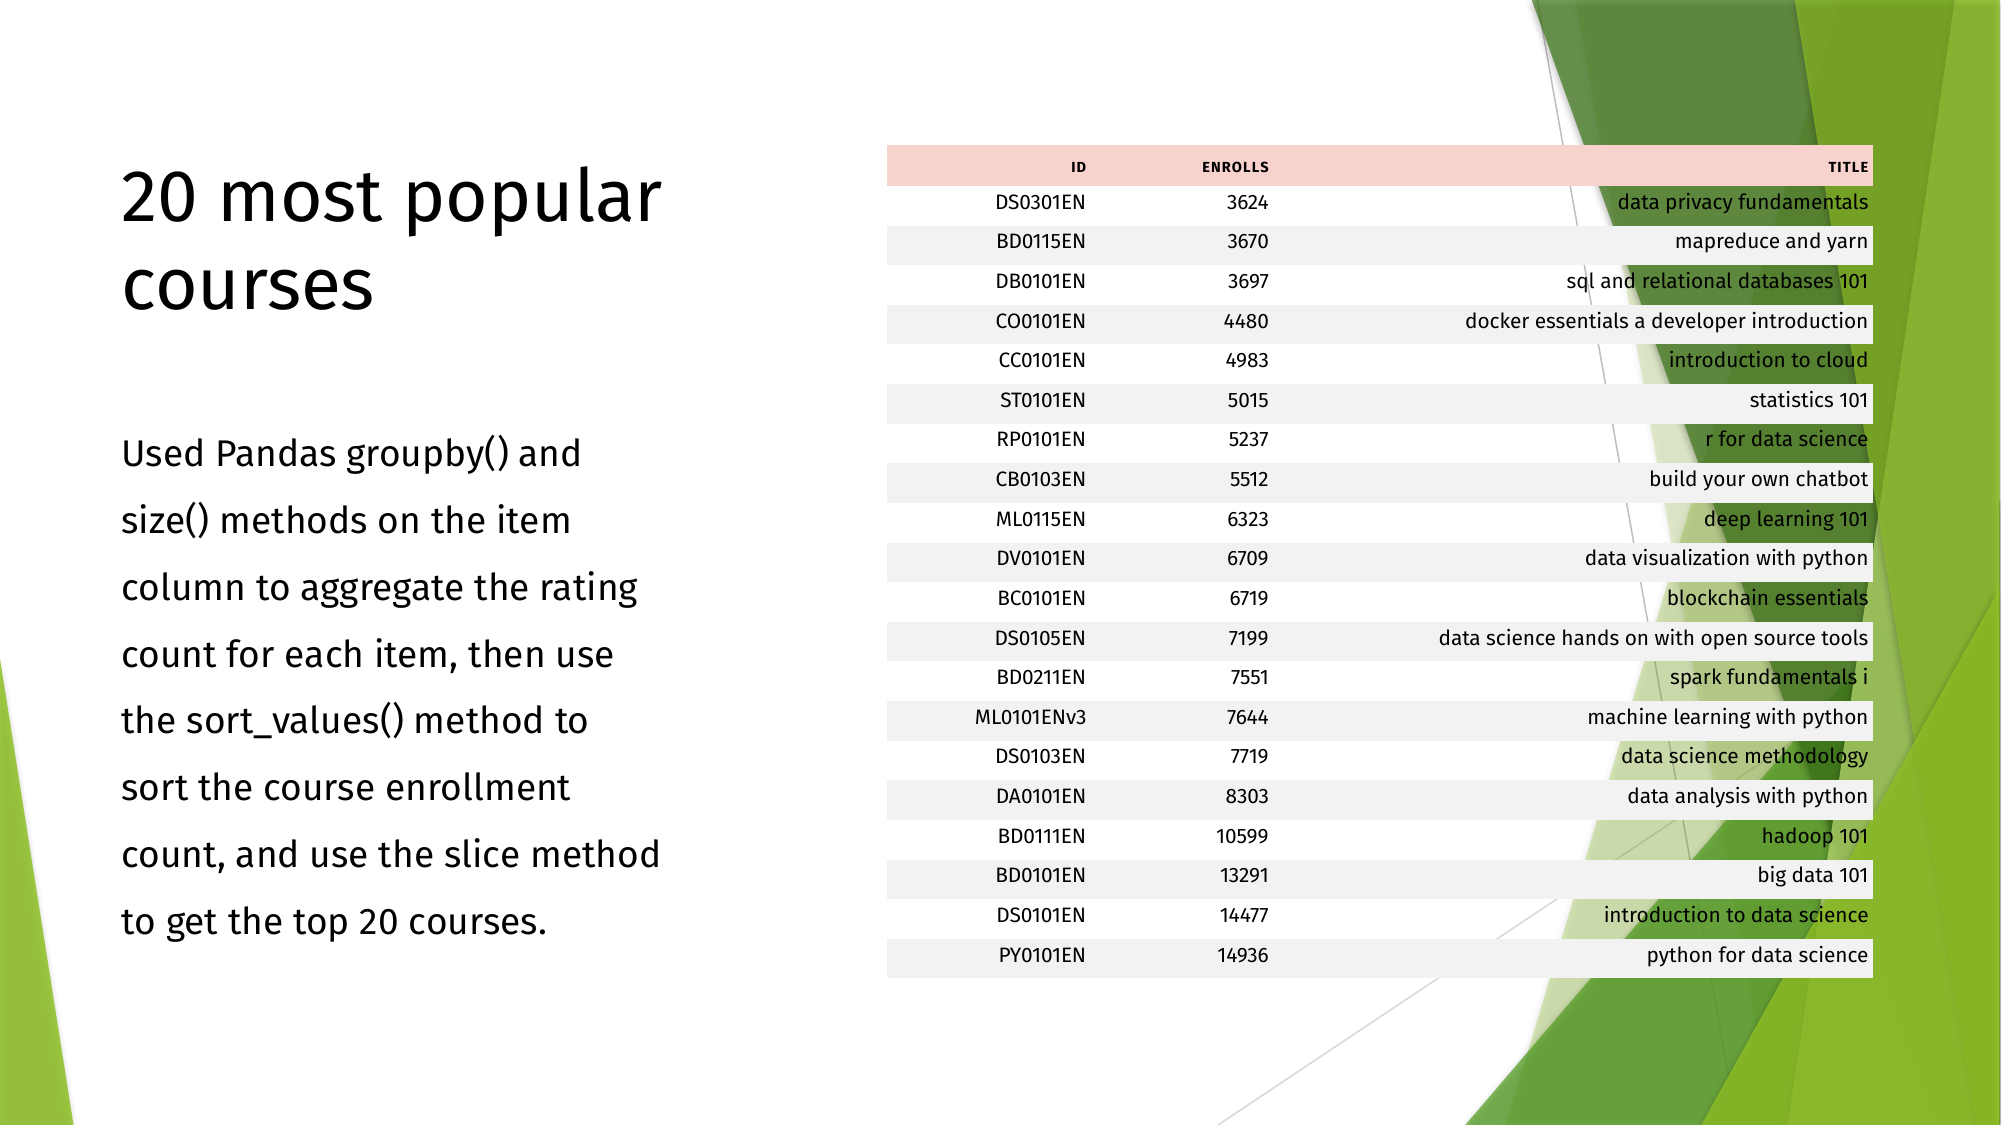

# 20 most popular courses
| ID | Enrolls | TITLE |
| --- | --- | --- |
| DS0301EN | 3624 | data privacy fundamentals |
| BD0115EN | 3670 | mapreduce and yarn |
| DB0101EN | 3697 | sql and relational databases 101 |
| CO0101EN | 4480 | docker essentials a developer introduction |
| CC0101EN | 4983 | introduction to cloud |
| ST0101EN | 5015 | statistics 101 |
| RP0101EN | 5237 | r for data science |
| CB0103EN | 5512 | build your own chatbot |
| ML0115EN | 6323 | deep learning 101 |
| DV0101EN | 6709 | data visualization with python |
| BC0101EN | 6719 | blockchain essentials |
| DS0105EN | 7199 | data science hands on with open source tools |
| BD0211EN | 7551 | spark fundamentals i |
| ML0101ENv3 | 7644 | machine learning with python |
| DS0103EN | 7719 | data science methodology |
| DA0101EN | 8303 | data analysis with python |
| BD0111EN | 10599 | hadoop 101 |
| BD0101EN | 13291 | big data 101 |
| DS0101EN | 14477 | introduction to data science |
| PY0101EN | 14936 | python for data science |
Used Pandas groupby() and size() methods on the item column to aggregate the rating count for each item, then use the sort_values() method to sort the course enrollment count, and use the slice method to get the top 20 courses.